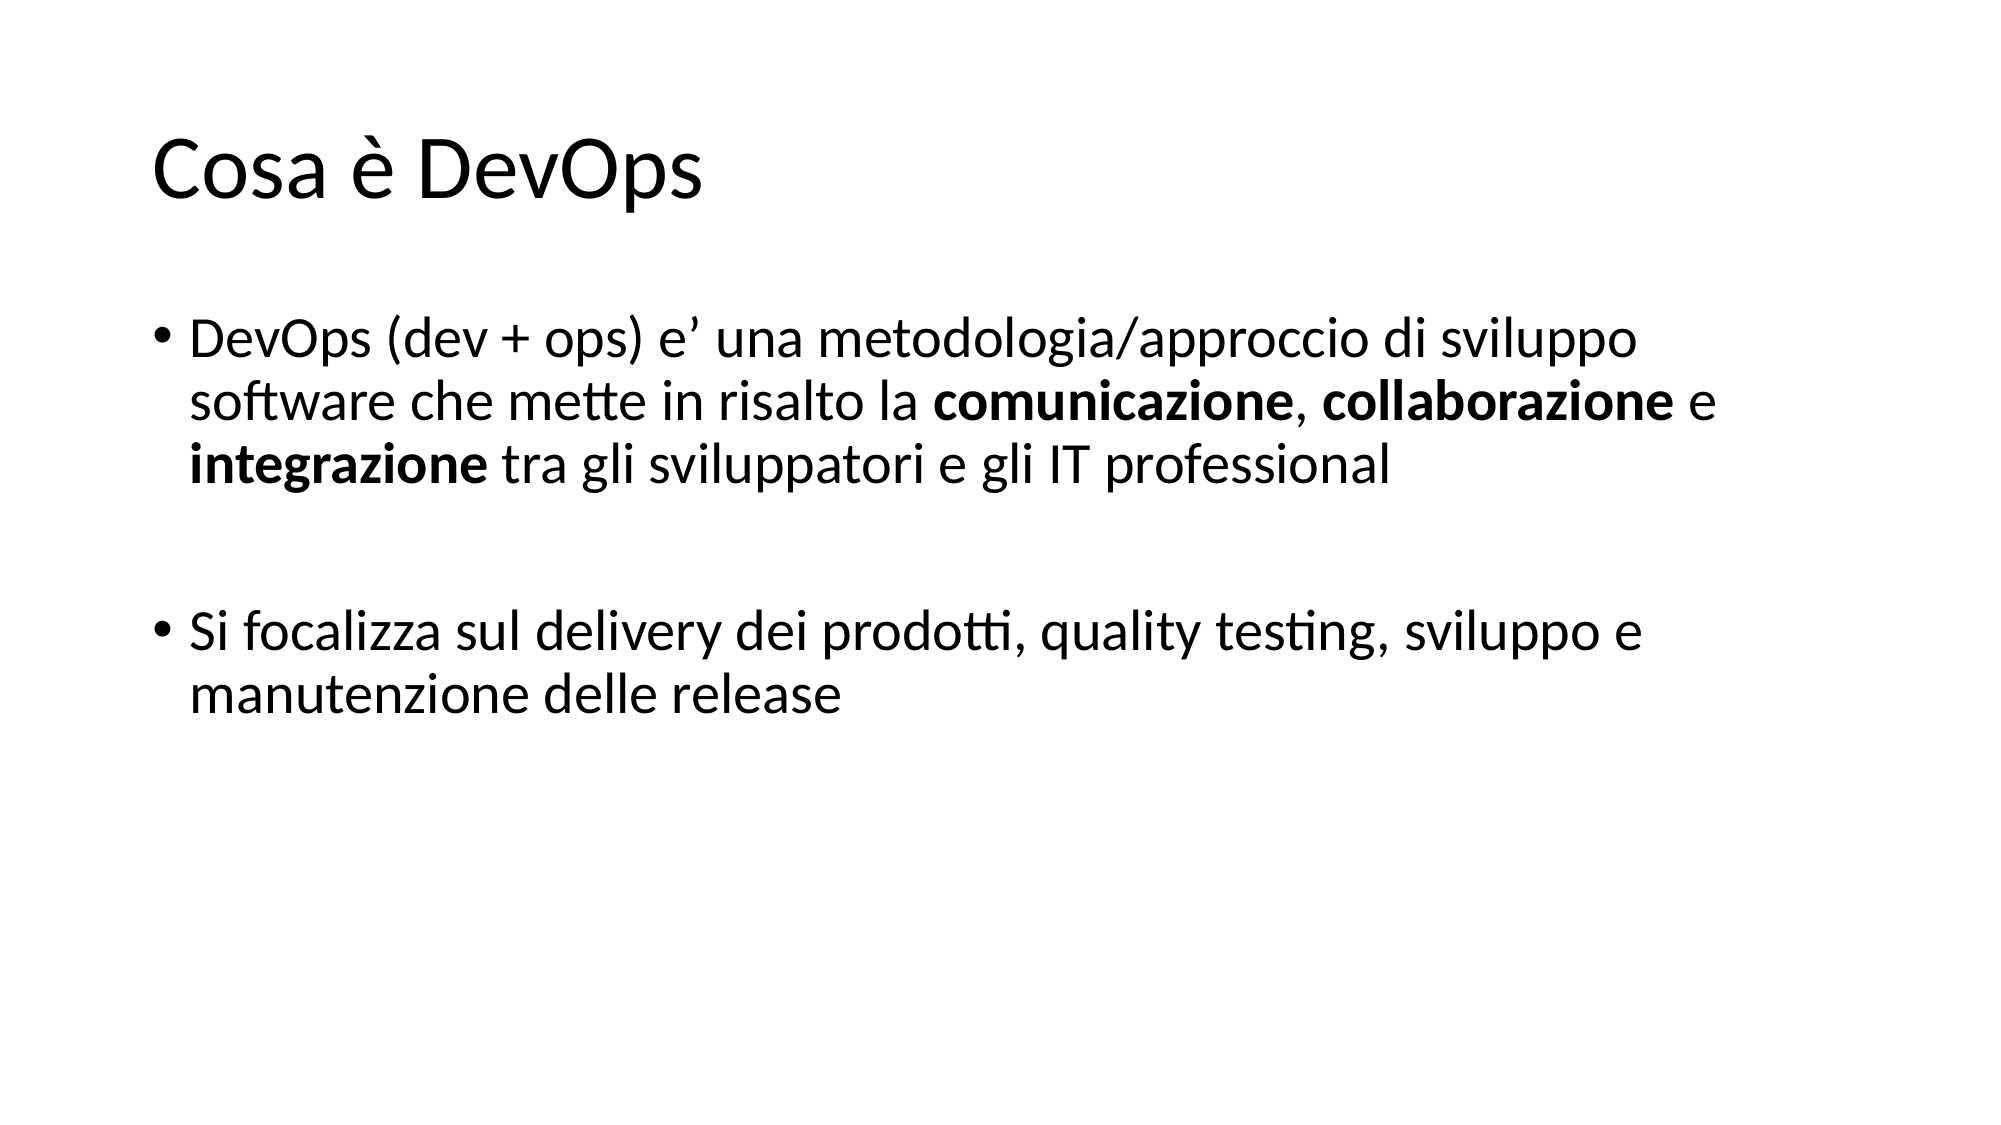

# Cosa è DevOps
DevOps (dev + ops) e’ una metodologia/approccio di sviluppo software che mette in risalto la comunicazione, collaborazione e integrazione tra gli sviluppatori e gli IT professional

Si focalizza sul delivery dei prodotti, quality testing, sviluppo e manutenzione delle release